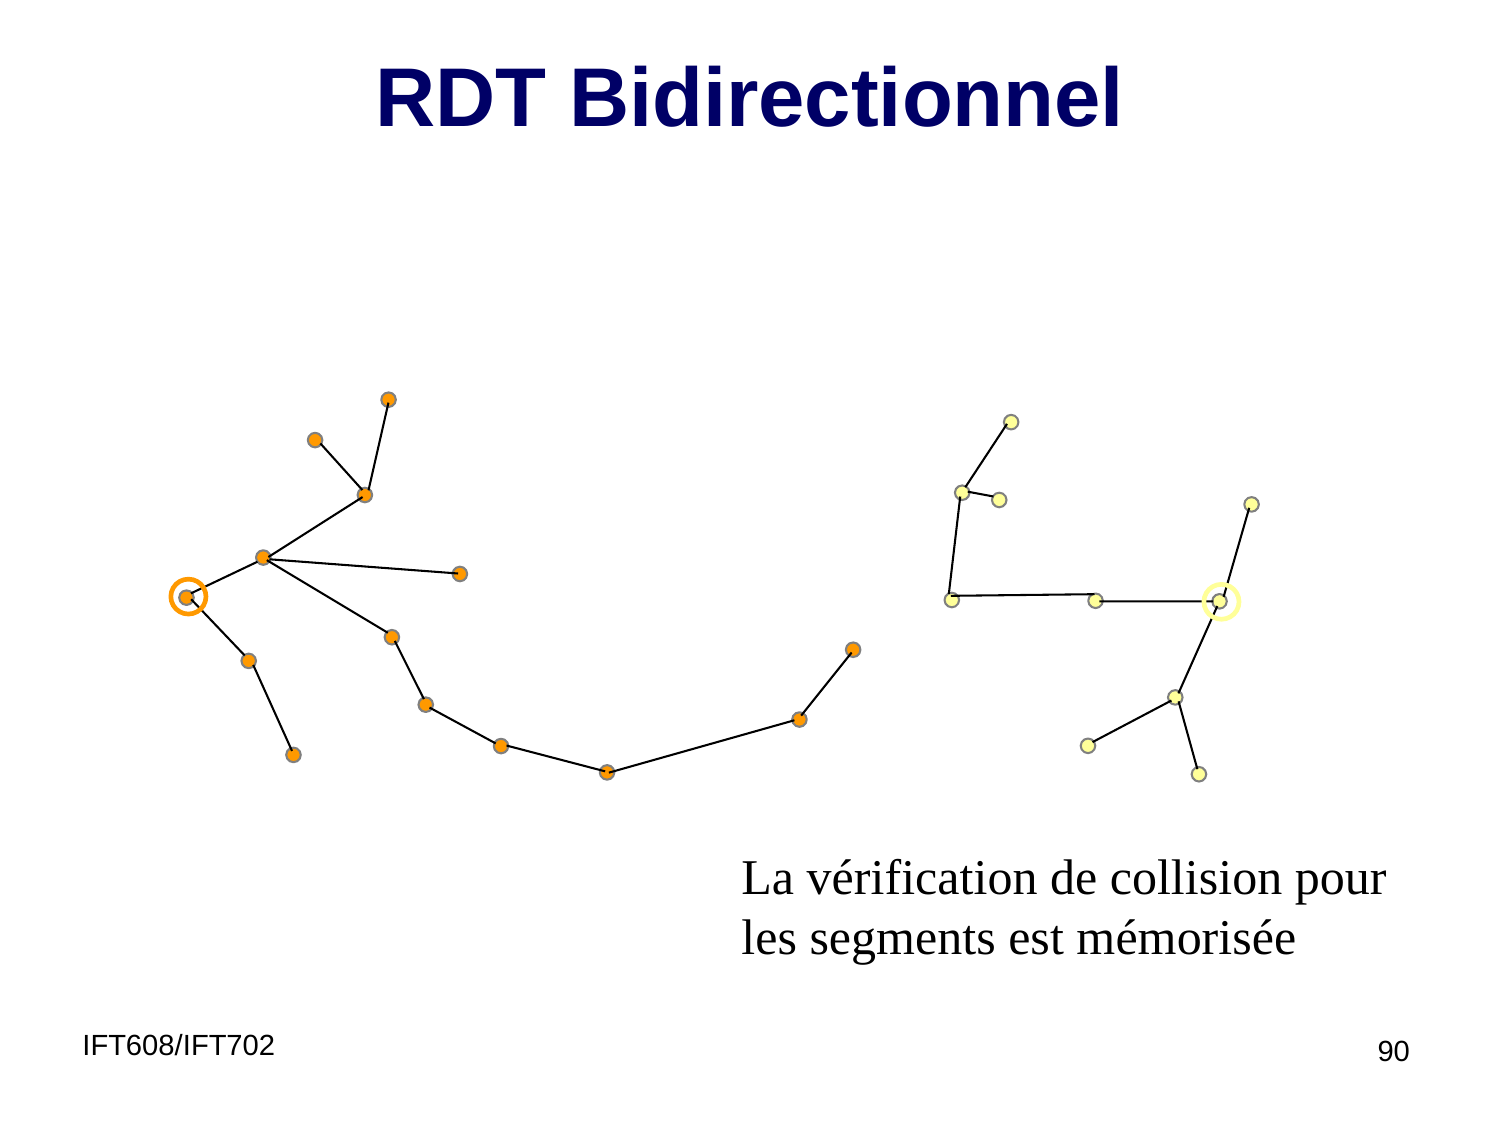

# RDT Bidirectionnel

La vérification de collision pour
les segments est mémorisée
IFT608/IFT702
90